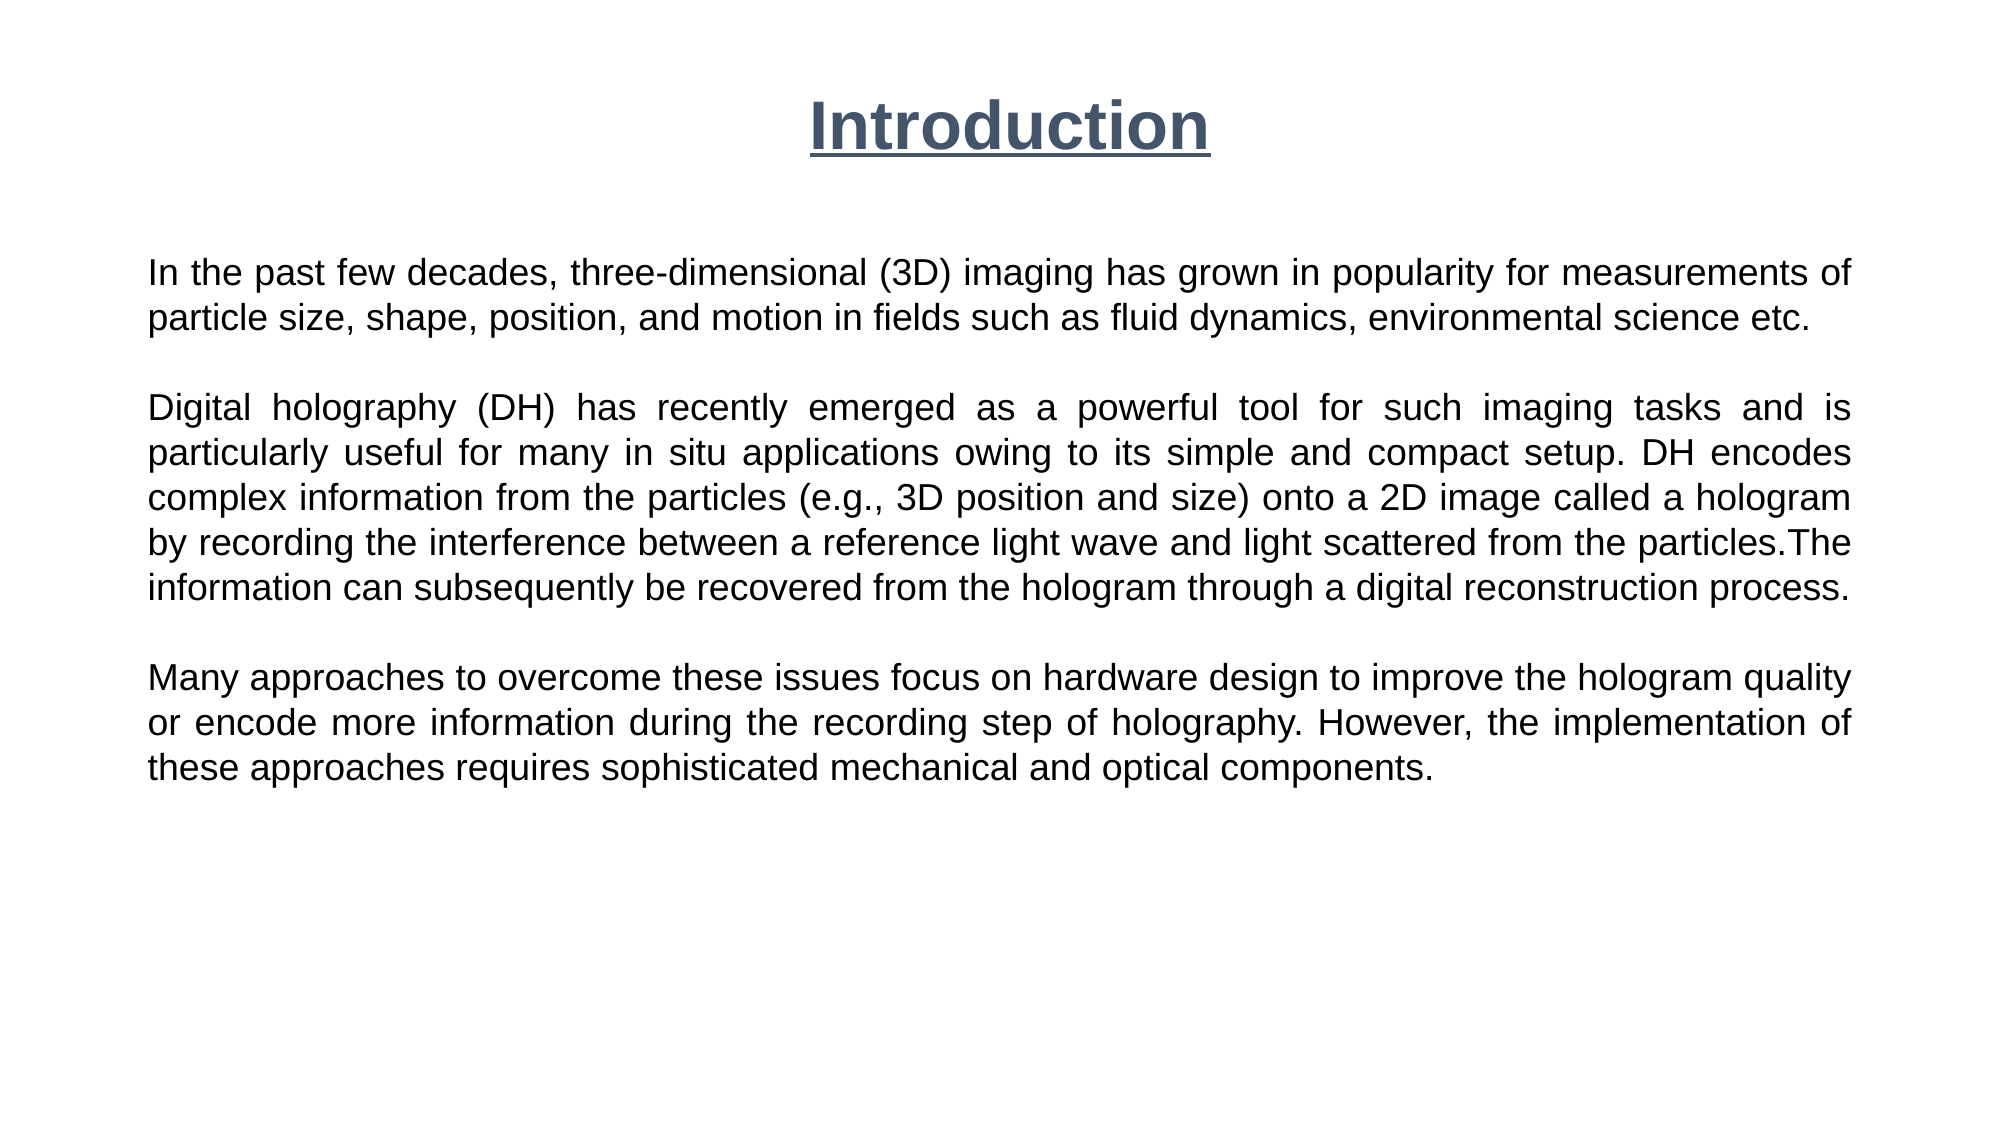

Introduction
In the past few decades, three-dimensional (3D) imaging has grown in popularity for measurements of particle size, shape, position, and motion in fields such as fluid dynamics, environmental science etc.

Digital holography (DH) has recently emerged as a powerful tool for such imaging tasks and is particularly useful for many in situ applications owing to its simple and compact setup. DH encodes complex information from the particles (e.g., 3D position and size) onto a 2D image called a hologram by recording the interference between a reference light wave and light scattered from the particles.The information can subsequently be recovered from the hologram through a digital reconstruction process.

Many approaches to overcome these issues focus on hardware design to improve the hologram quality or encode more information during the recording step of holography. However, the implementation of these approaches requires sophisticated mechanical and optical components.